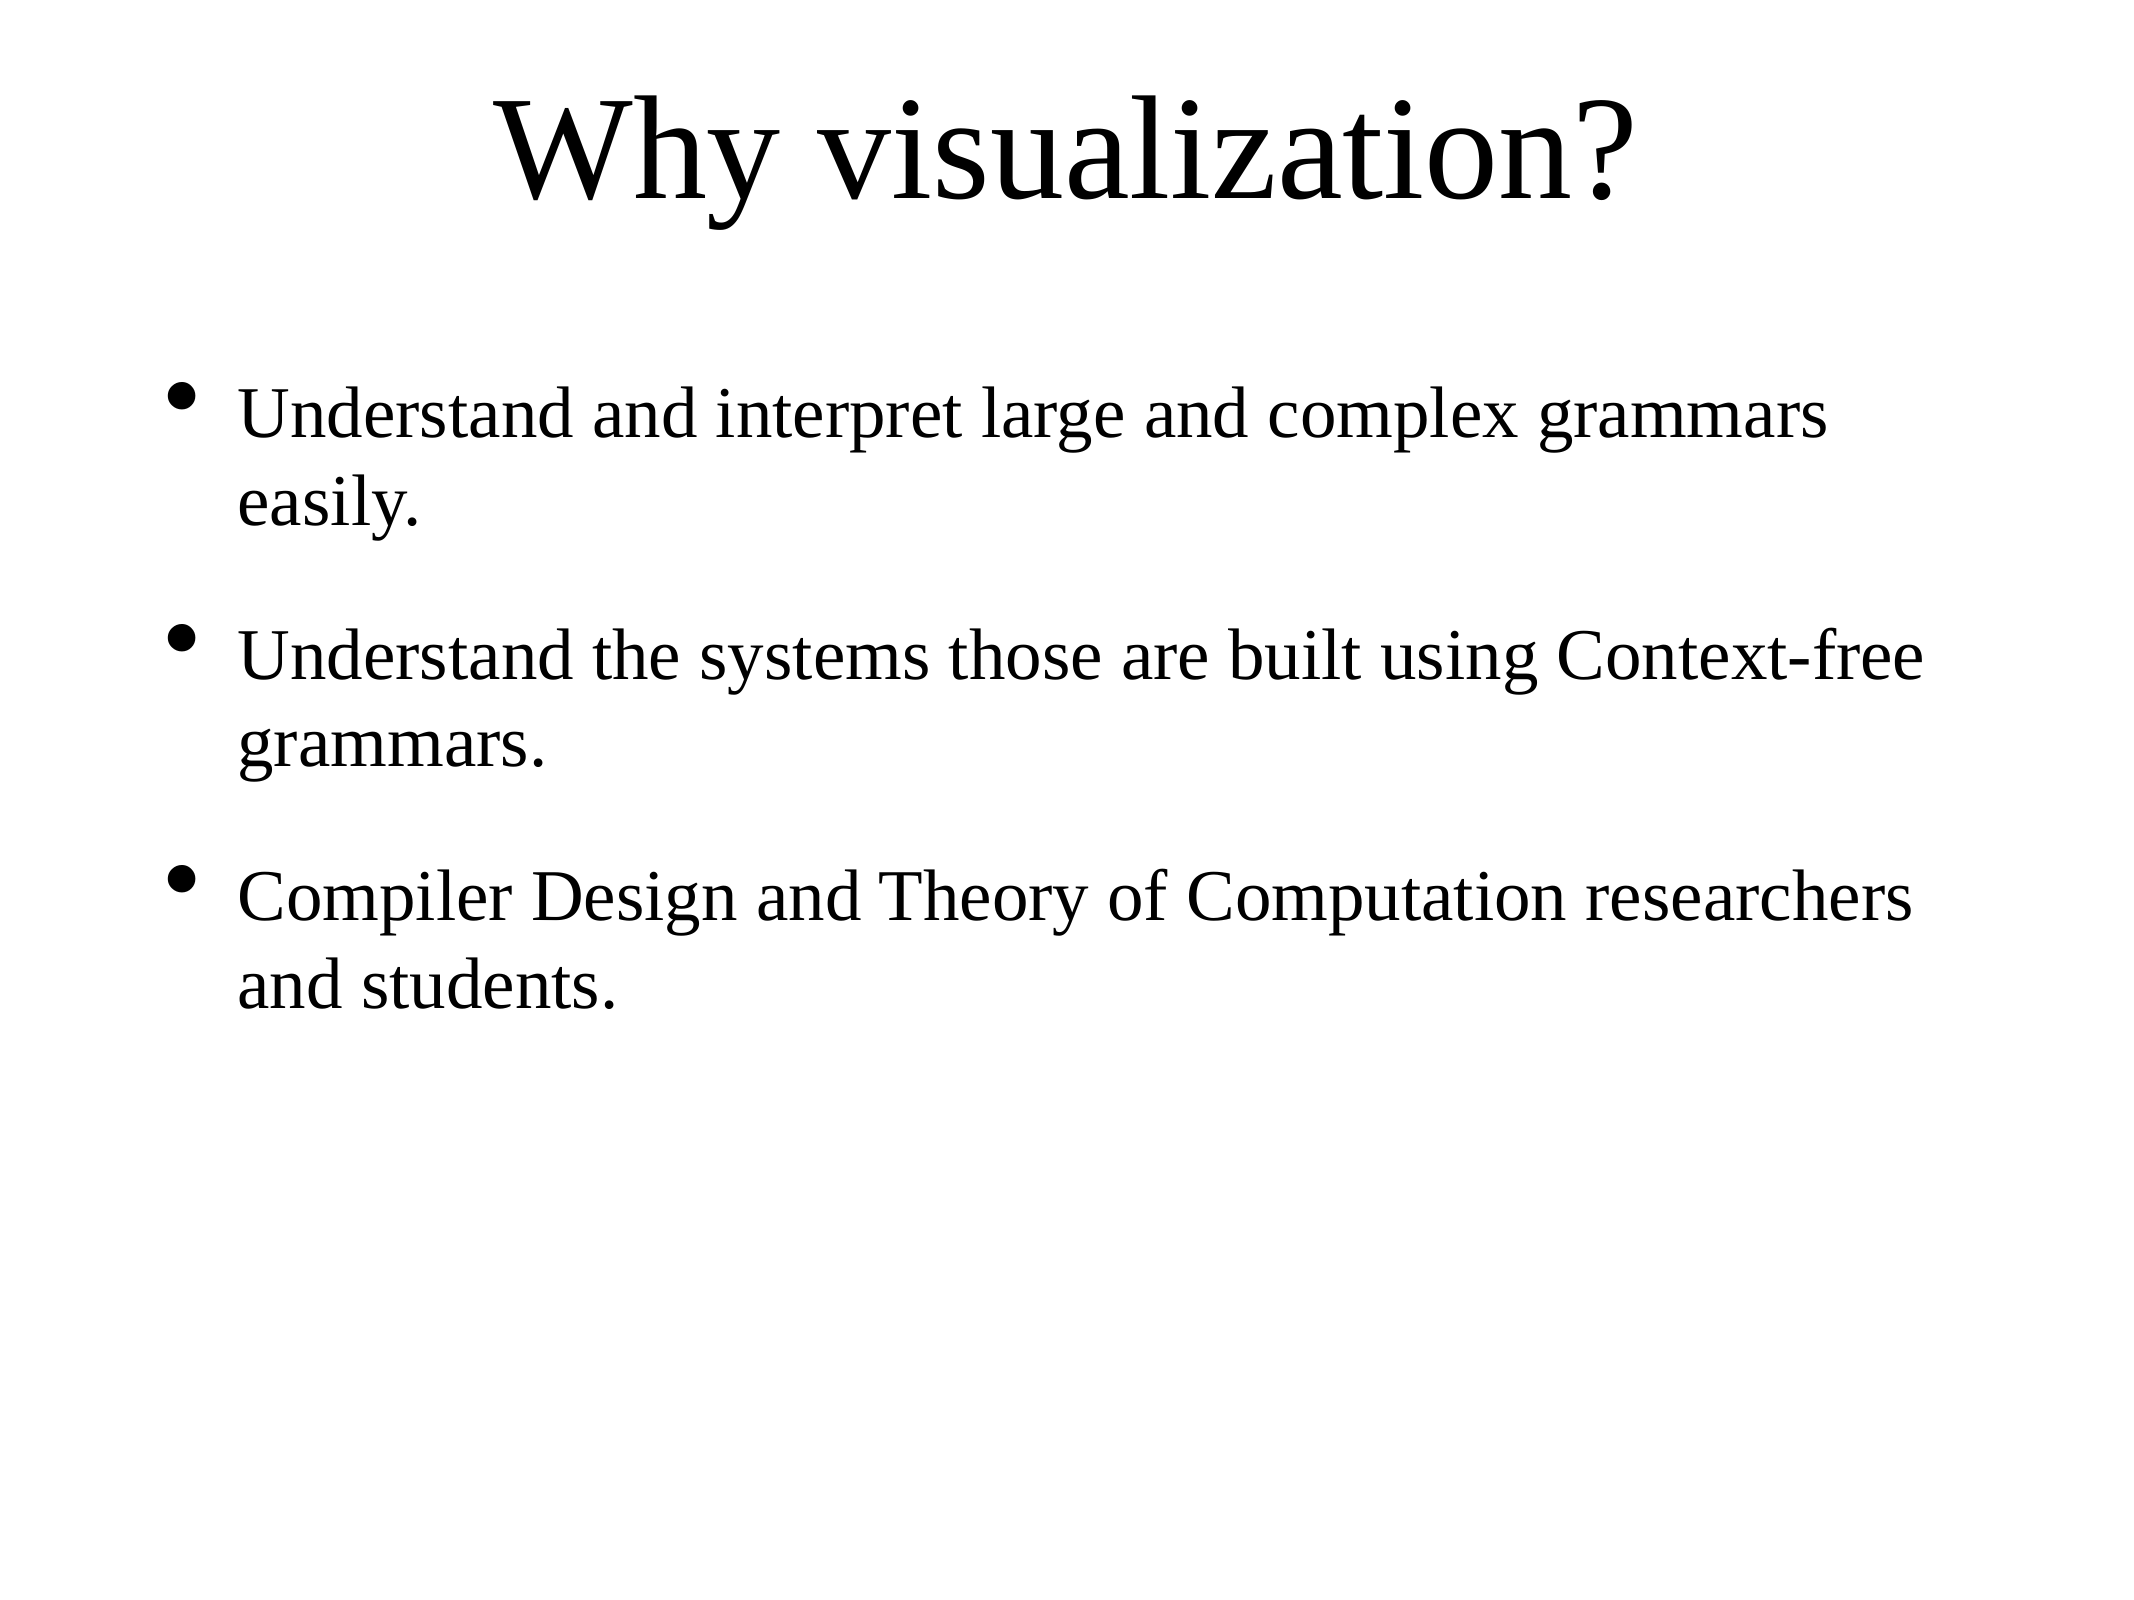

# Why visualization?
Understand and interpret large and complex grammars easily.
Understand the systems those are built using Context-free grammars.
Compiler Design and Theory of Computation researchers and students.
3